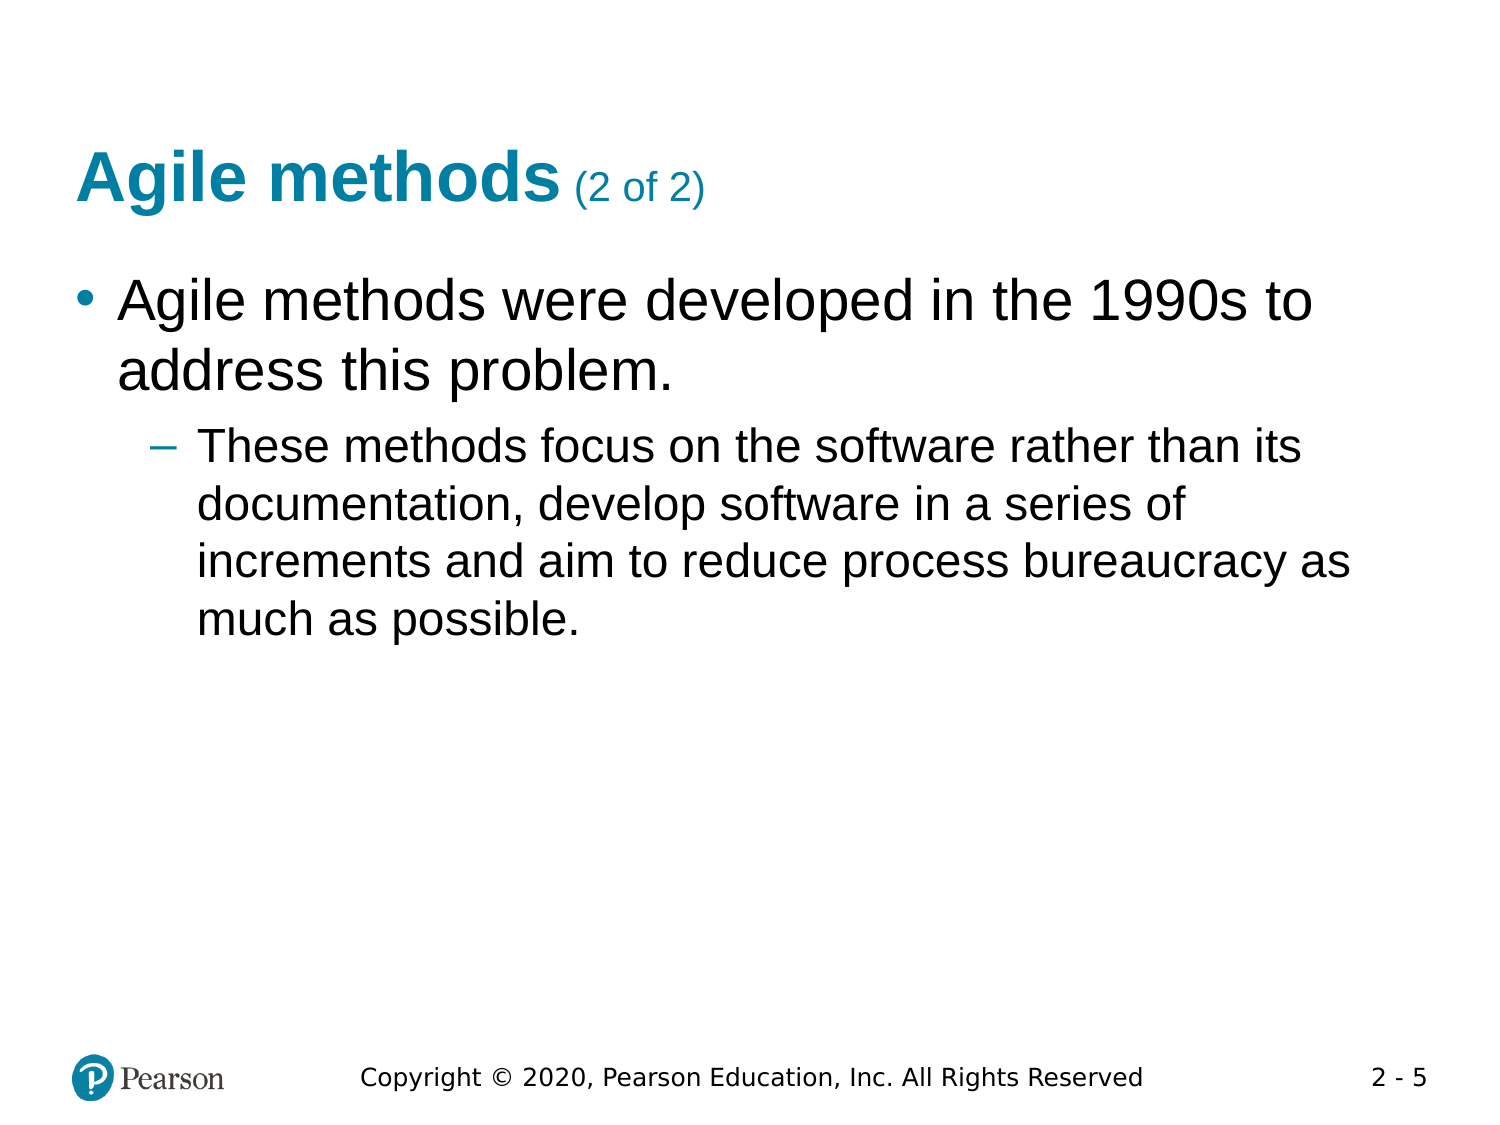

# Agile methods (2 of 2)
Agile methods were developed in the 1990s to address this problem.
These methods focus on the software rather than its documentation, develop software in a series of increments and aim to reduce process bureaucracy as much as possible.